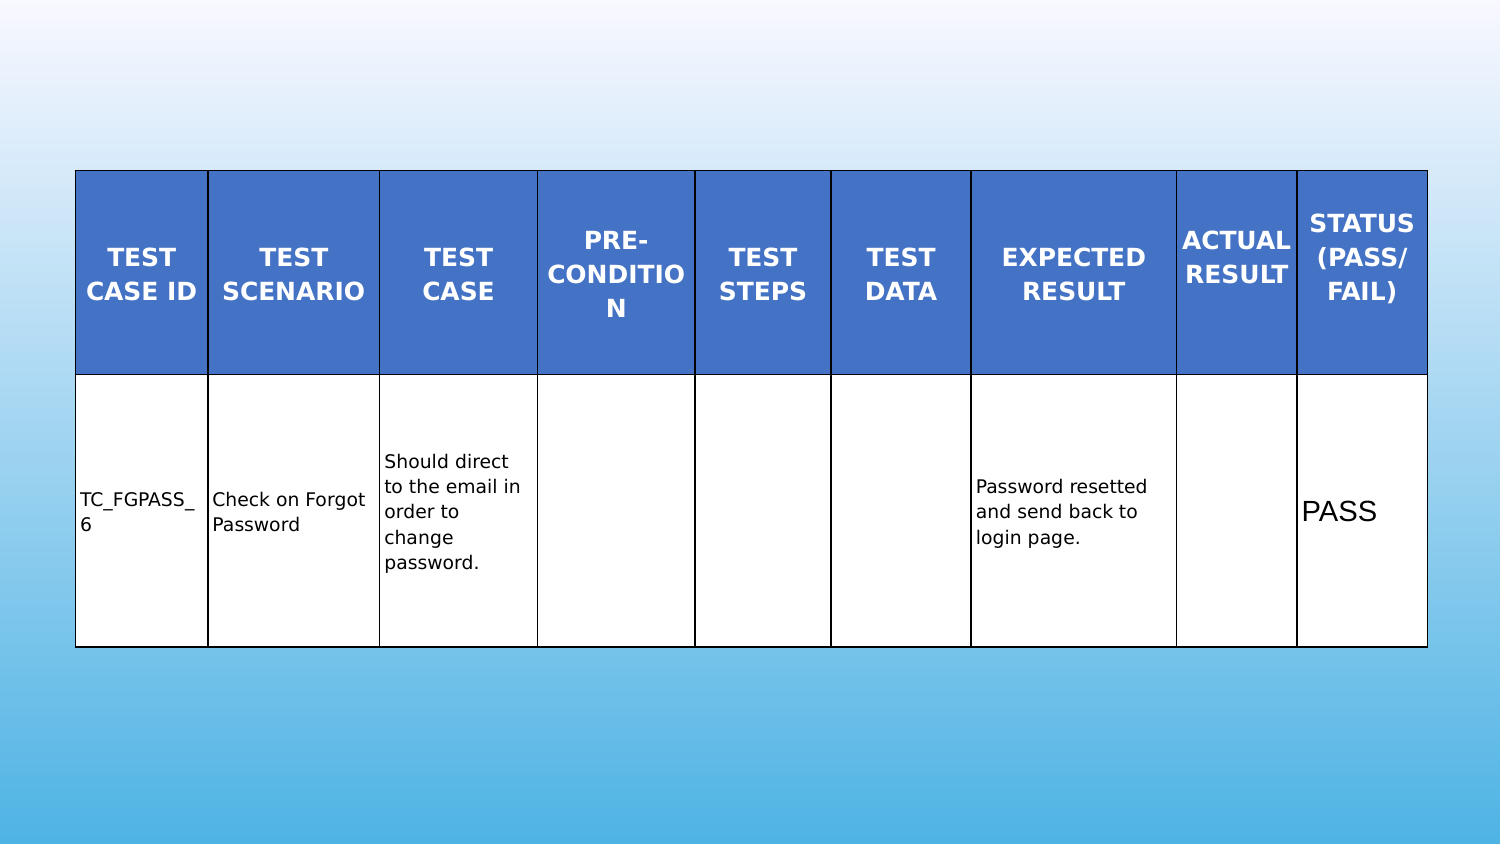

| TEST CASE ID | TEST SCENARIO | TEST CASE | PRE-CONDITION | TEST STEPS | TEST DATA | EXPECTED RESULT | ACTUAL RESULT | STATUS (PASS/ FAIL) |
| --- | --- | --- | --- | --- | --- | --- | --- | --- |
| TC\_FGPASS\_6 | Check on Forgot Password | Should direct to the email in order to change password. |  |  |  | Password resetted and send back to login page. |  | PASS |
|  |  |  |  |  |  |  |  |  |
|  |  |  |  |  |  |  |  |  |